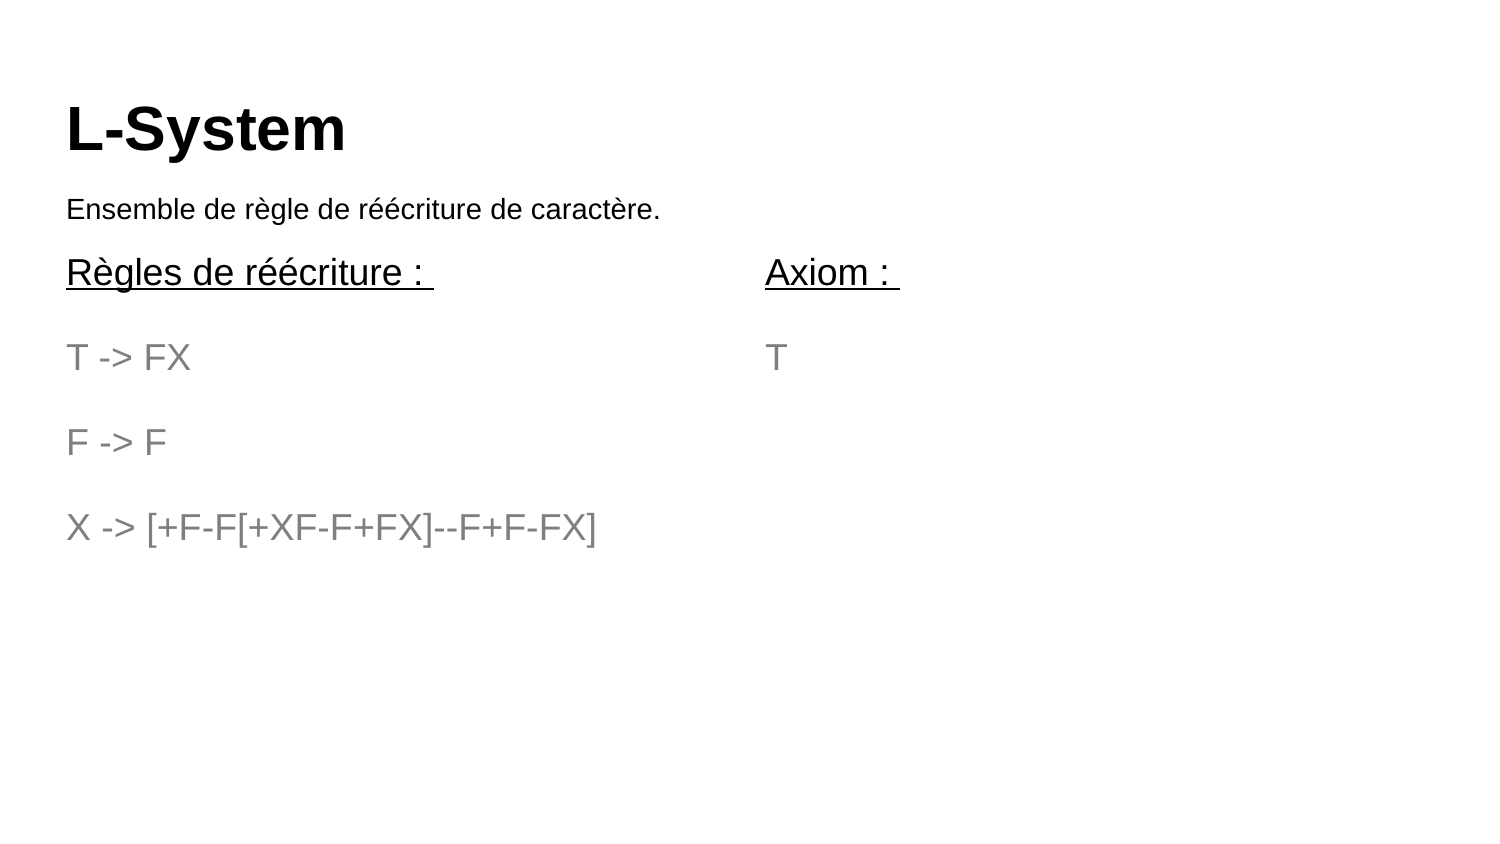

# L-System
Ensemble de règle de réécriture de caractère.
Règles de réécriture :
T -> FX
F -> F
X -> [+F-F[+XF-F+FX]--F+F-FX]
Axiom :
T